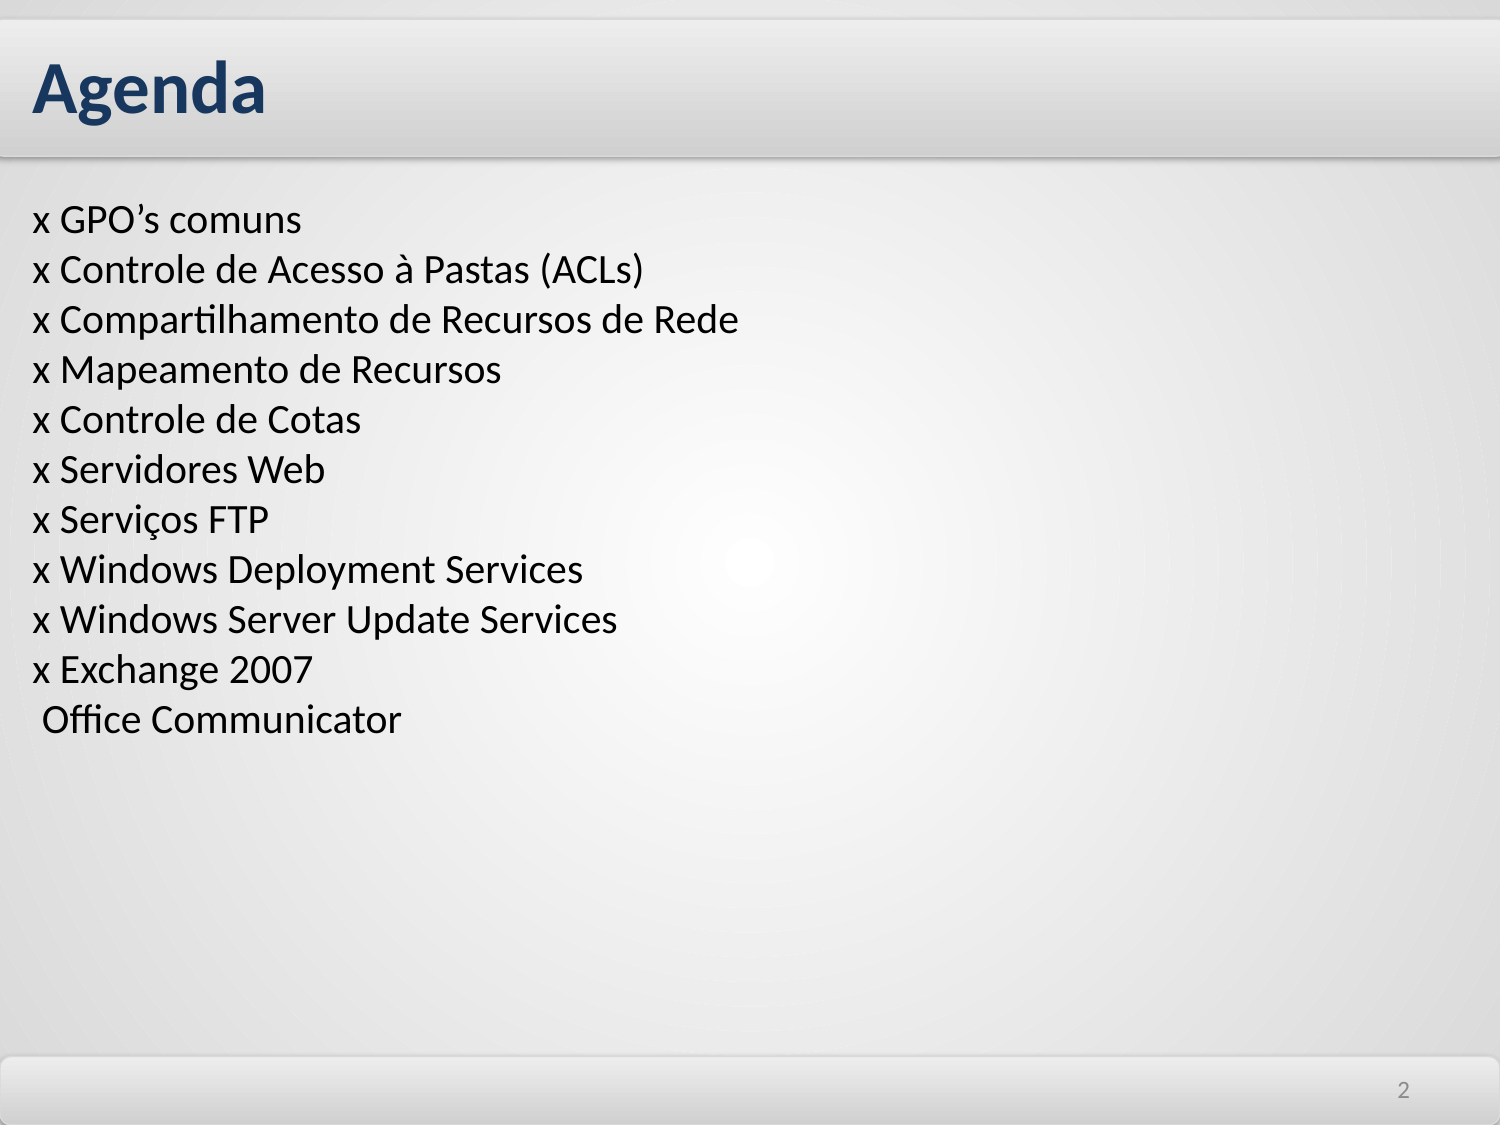

Agenda
x GPO’s comuns
x Controle de Acesso à Pastas (ACLs)
x Compartilhamento de Recursos de Rede
x Mapeamento de Recursos
x Controle de Cotas
x Servidores Web
x Serviços FTP
x Windows Deployment Services
x Windows Server Update Services
x Exchange 2007
 Office Communicator

2